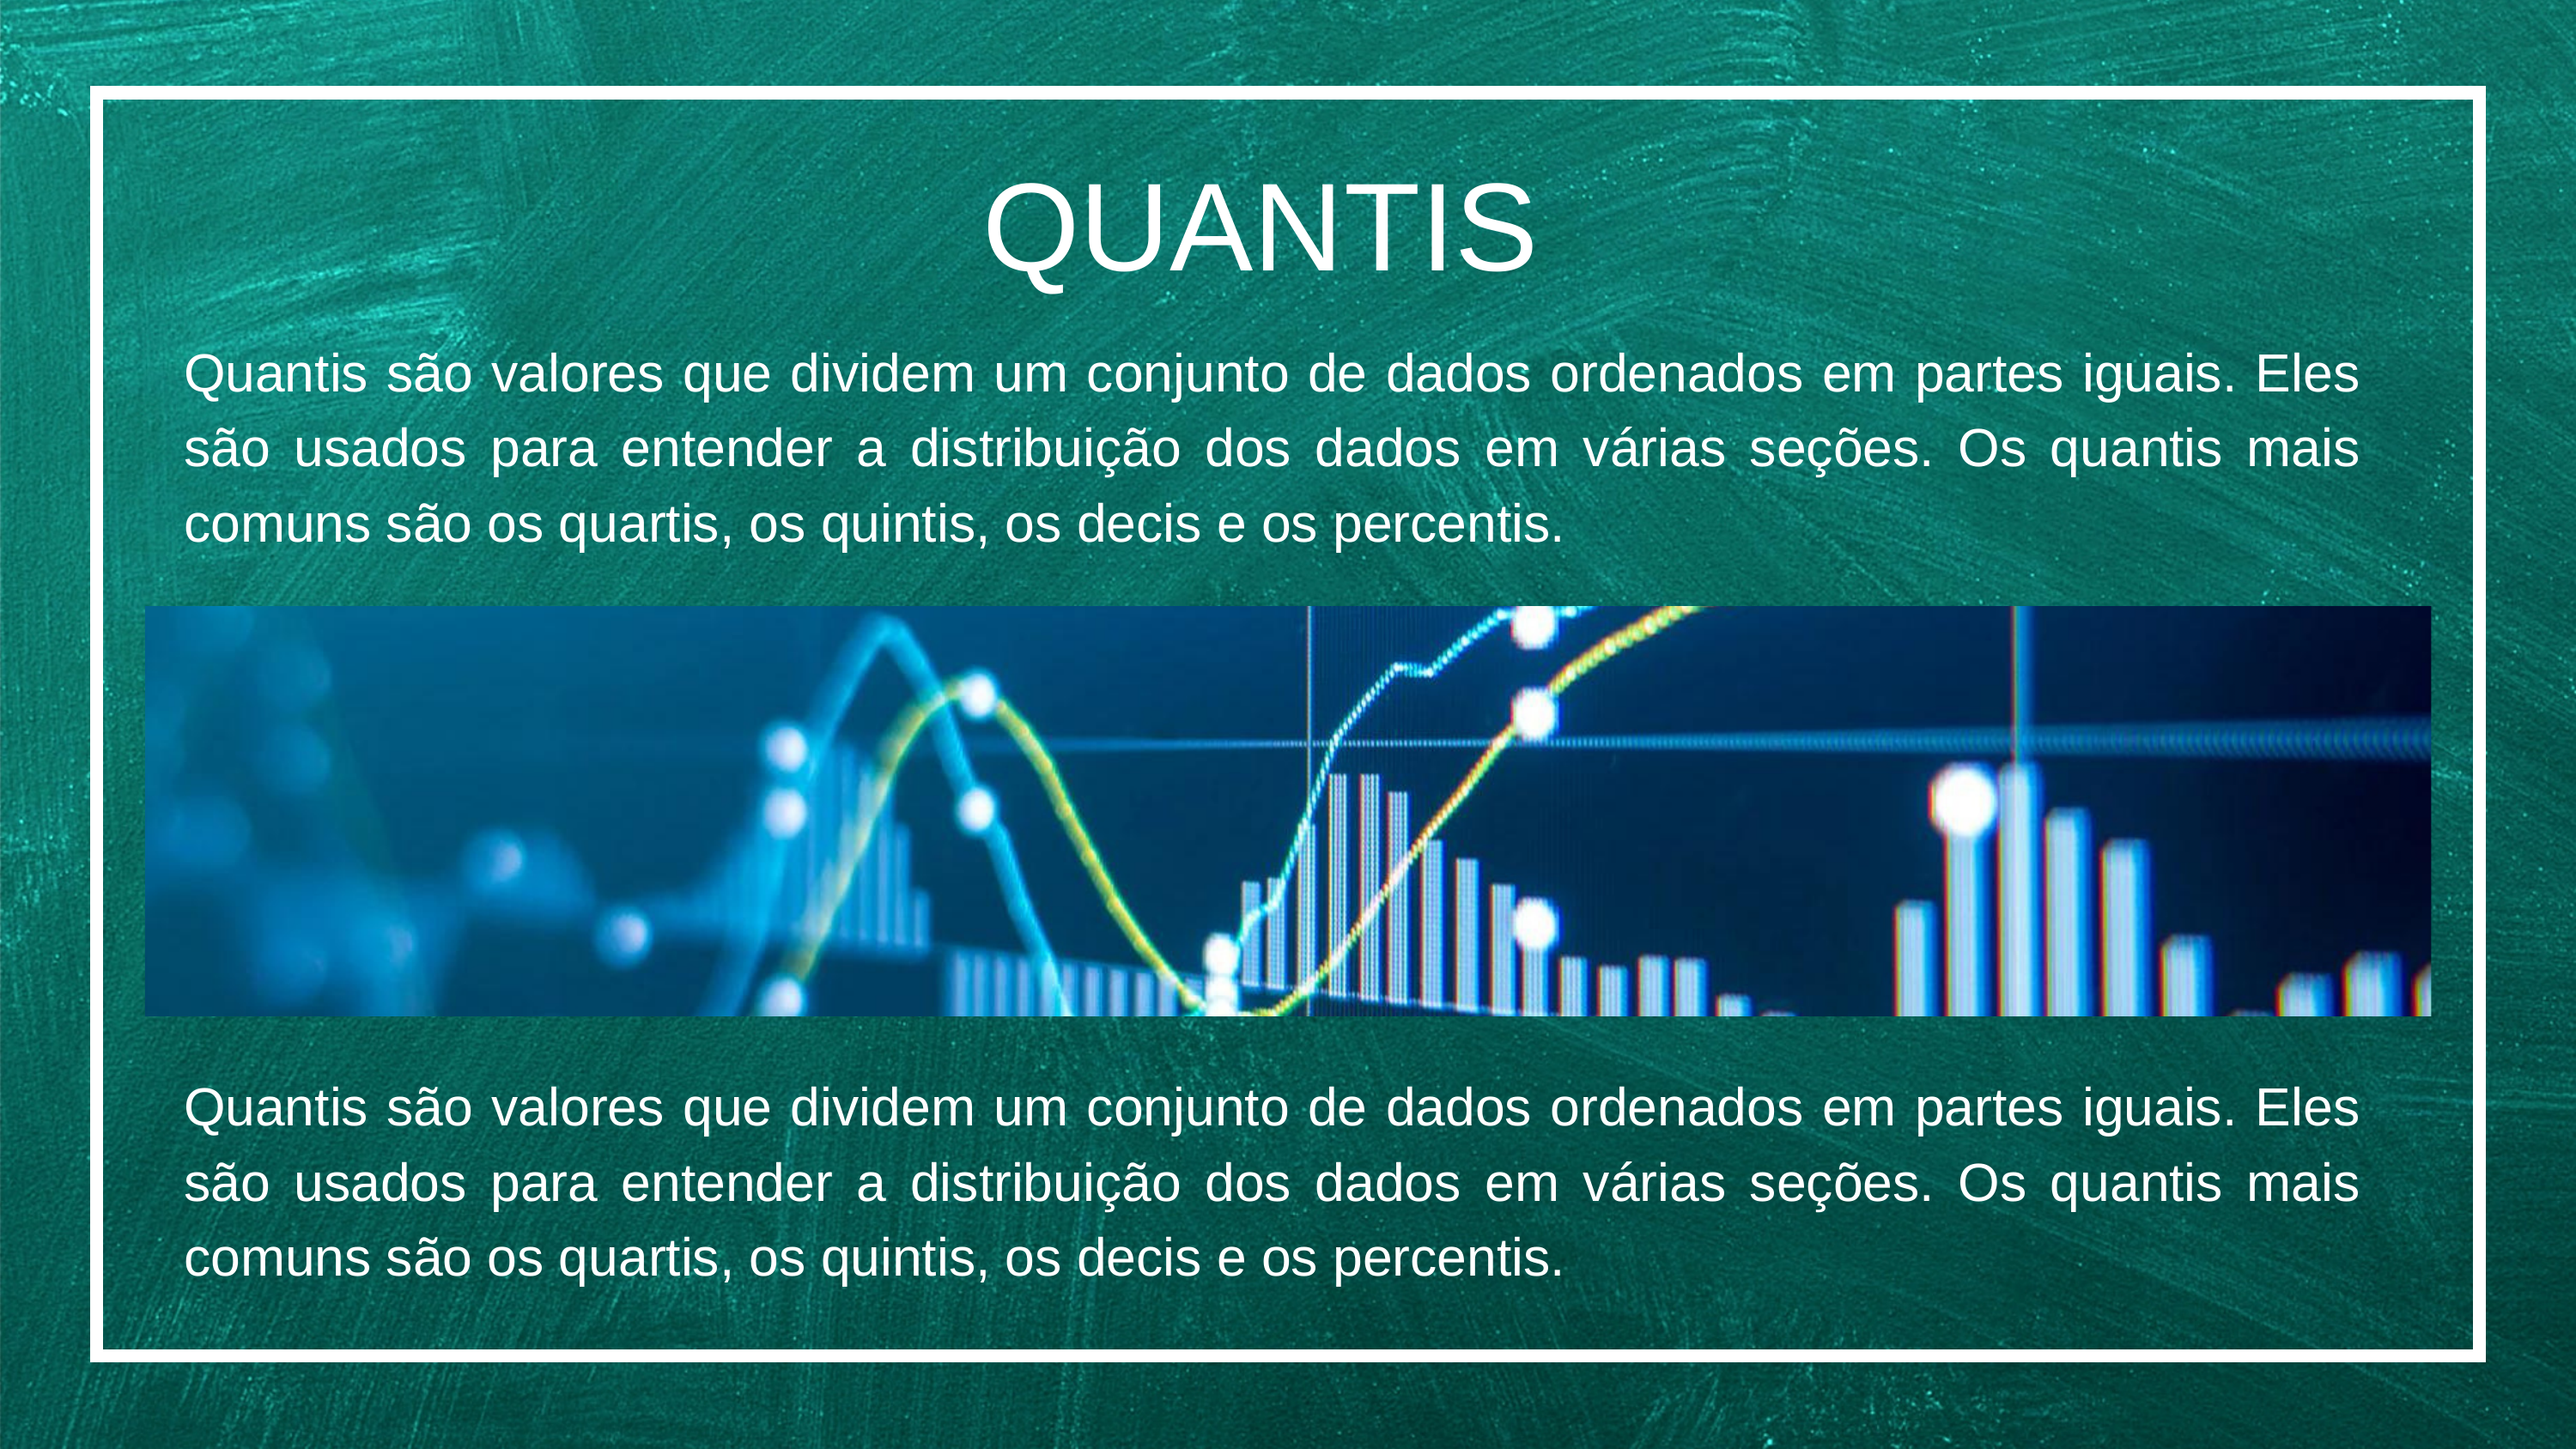

QUANTIS
Quantis são valores que dividem um conjunto de dados ordenados em partes iguais. Eles são usados para entender a distribuição dos dados em várias seções. Os quantis mais comuns são os quartis, os quintis, os decis e os percentis.

Quantis são valores que dividem um conjunto de dados ordenados em partes iguais. Eles são usados para entender a distribuição dos dados em várias seções. Os quantis mais comuns são os quartis, os quintis, os decis e os percentis.